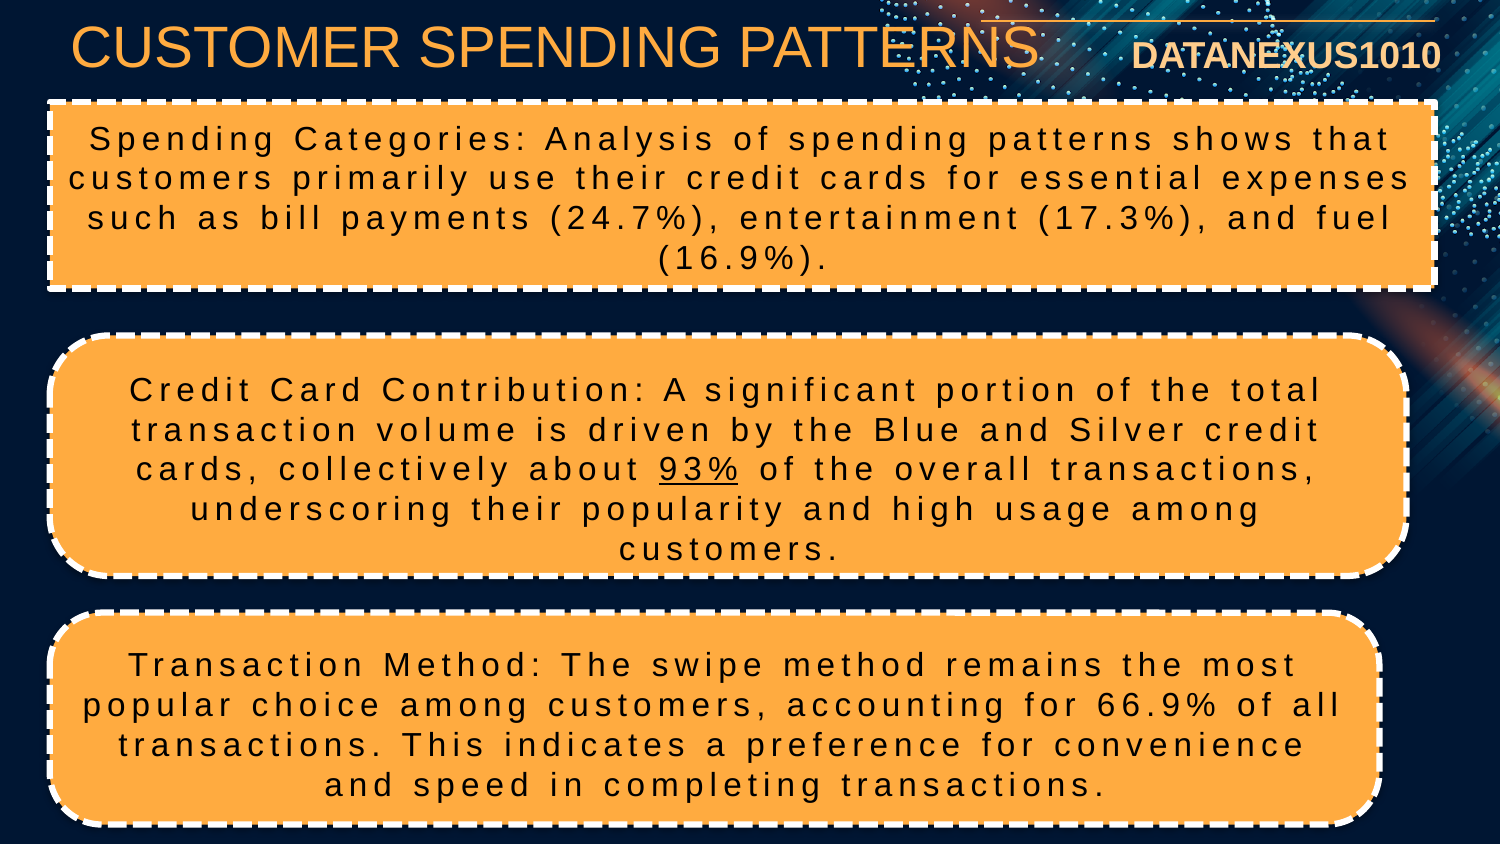

CUSTOMER SPENDING PATTERNS
Spending Categories: Analysis of spending patterns shows that customers primarily use their credit cards for essential expenses such as bill payments (24.7%), entertainment (17.3%), and fuel (16.9%).
Credit Card Contribution: A significant portion of the total transaction volume is driven by the Blue and Silver credit cards, collectively about 93% of the overall transactions, underscoring their popularity and high usage among customers.
Transaction Method: The swipe method remains the most popular choice among customers, accounting for 66.9% of all transactions. This indicates a preference for convenience and speed in completing transactions.